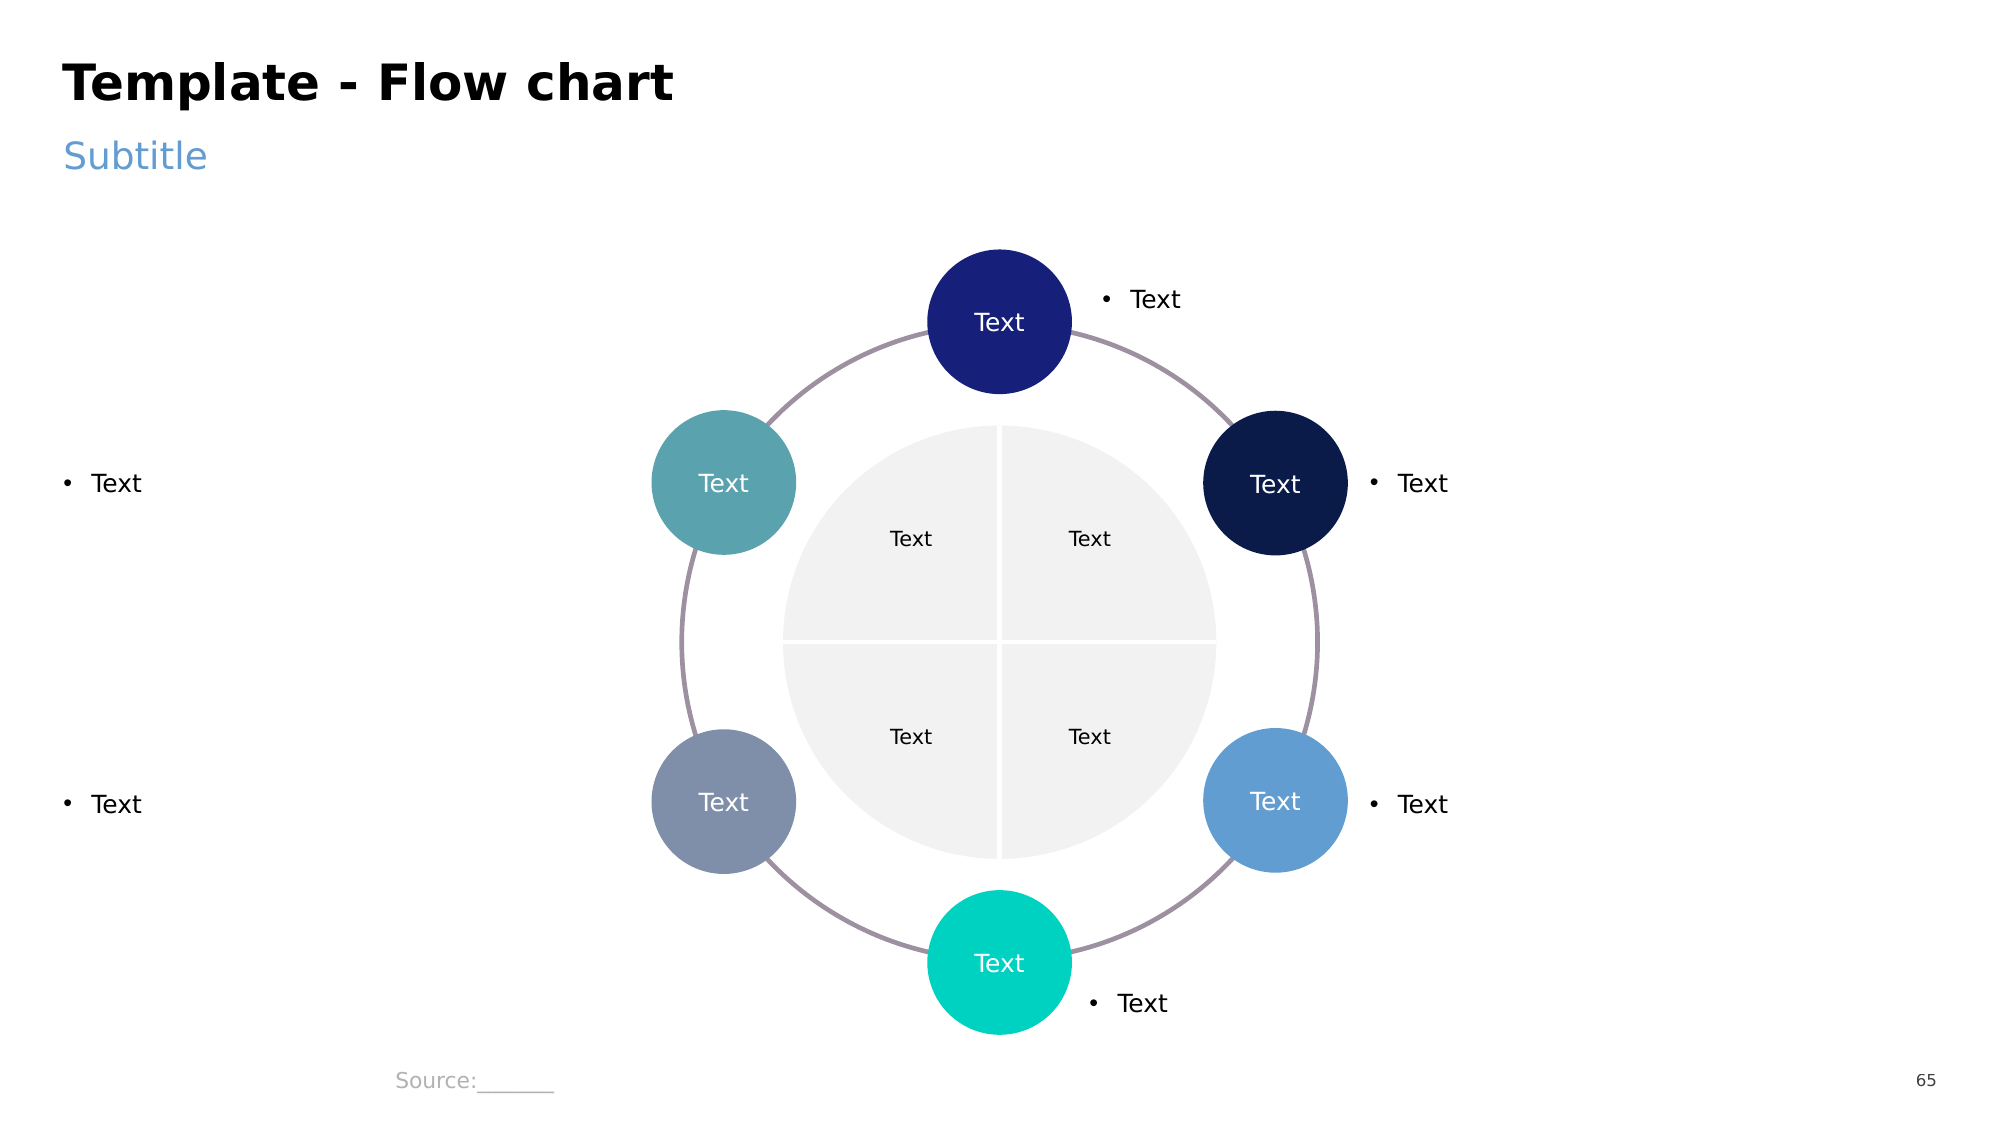

# Template - Flow chart
Subtitle
Text

Text
Text

Text
Text
Text
Text
Text
Text
Text
Text
Text
Text
Text
Text
Text
Source:_______